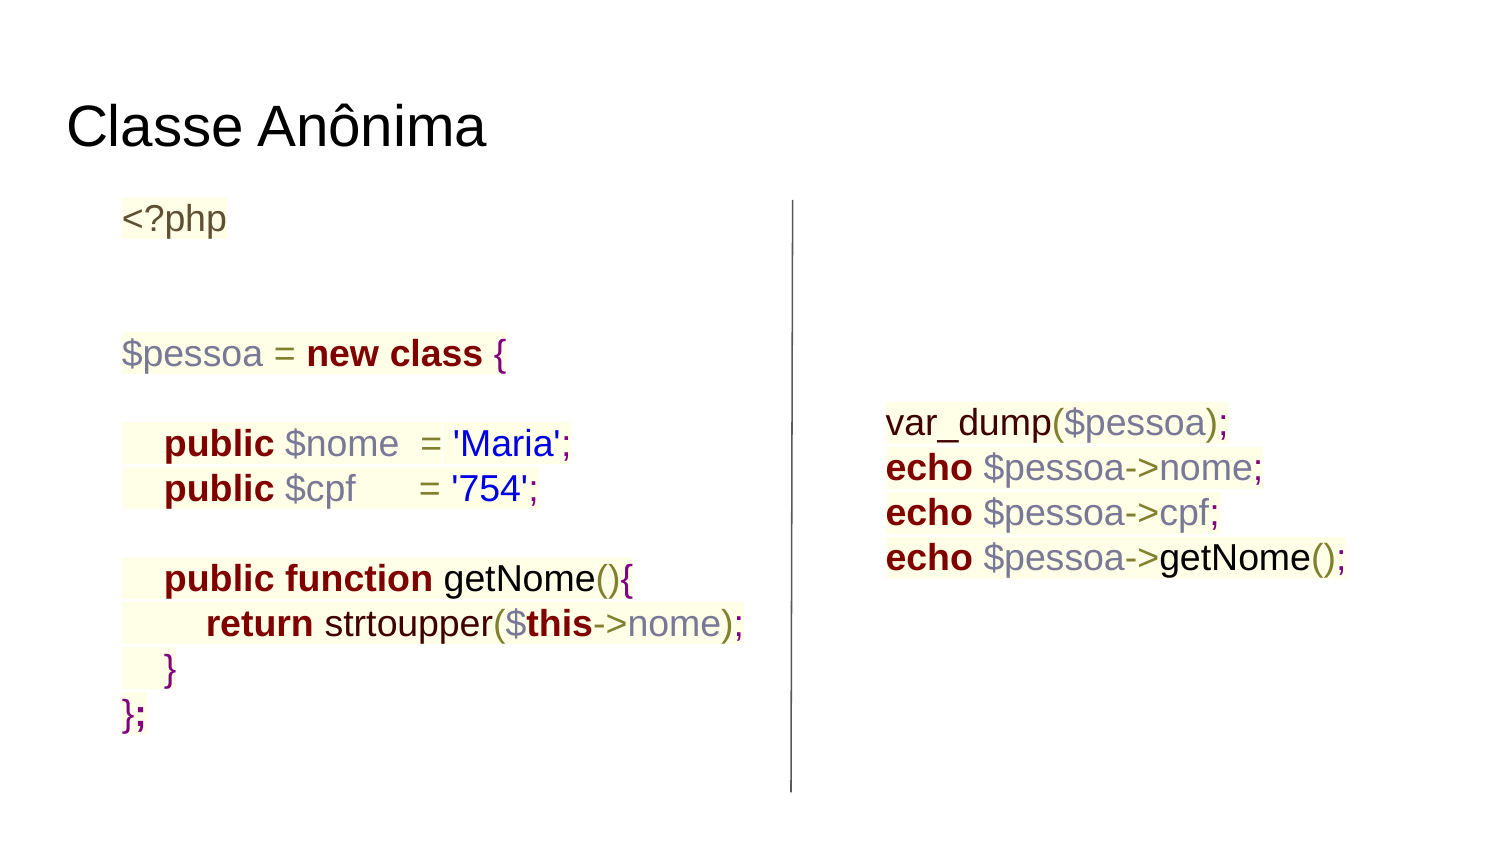

# Classe Anônima
var_dump($pessoa);
echo $pessoa->nome;
echo $pessoa->cpf;
echo $pessoa->getNome();
<?php
$pessoa = new class {
    public $nome  = 'Maria';
    public $cpf      = '754';
    public function getNome(){
        return strtoupper($this->nome);
    }
};